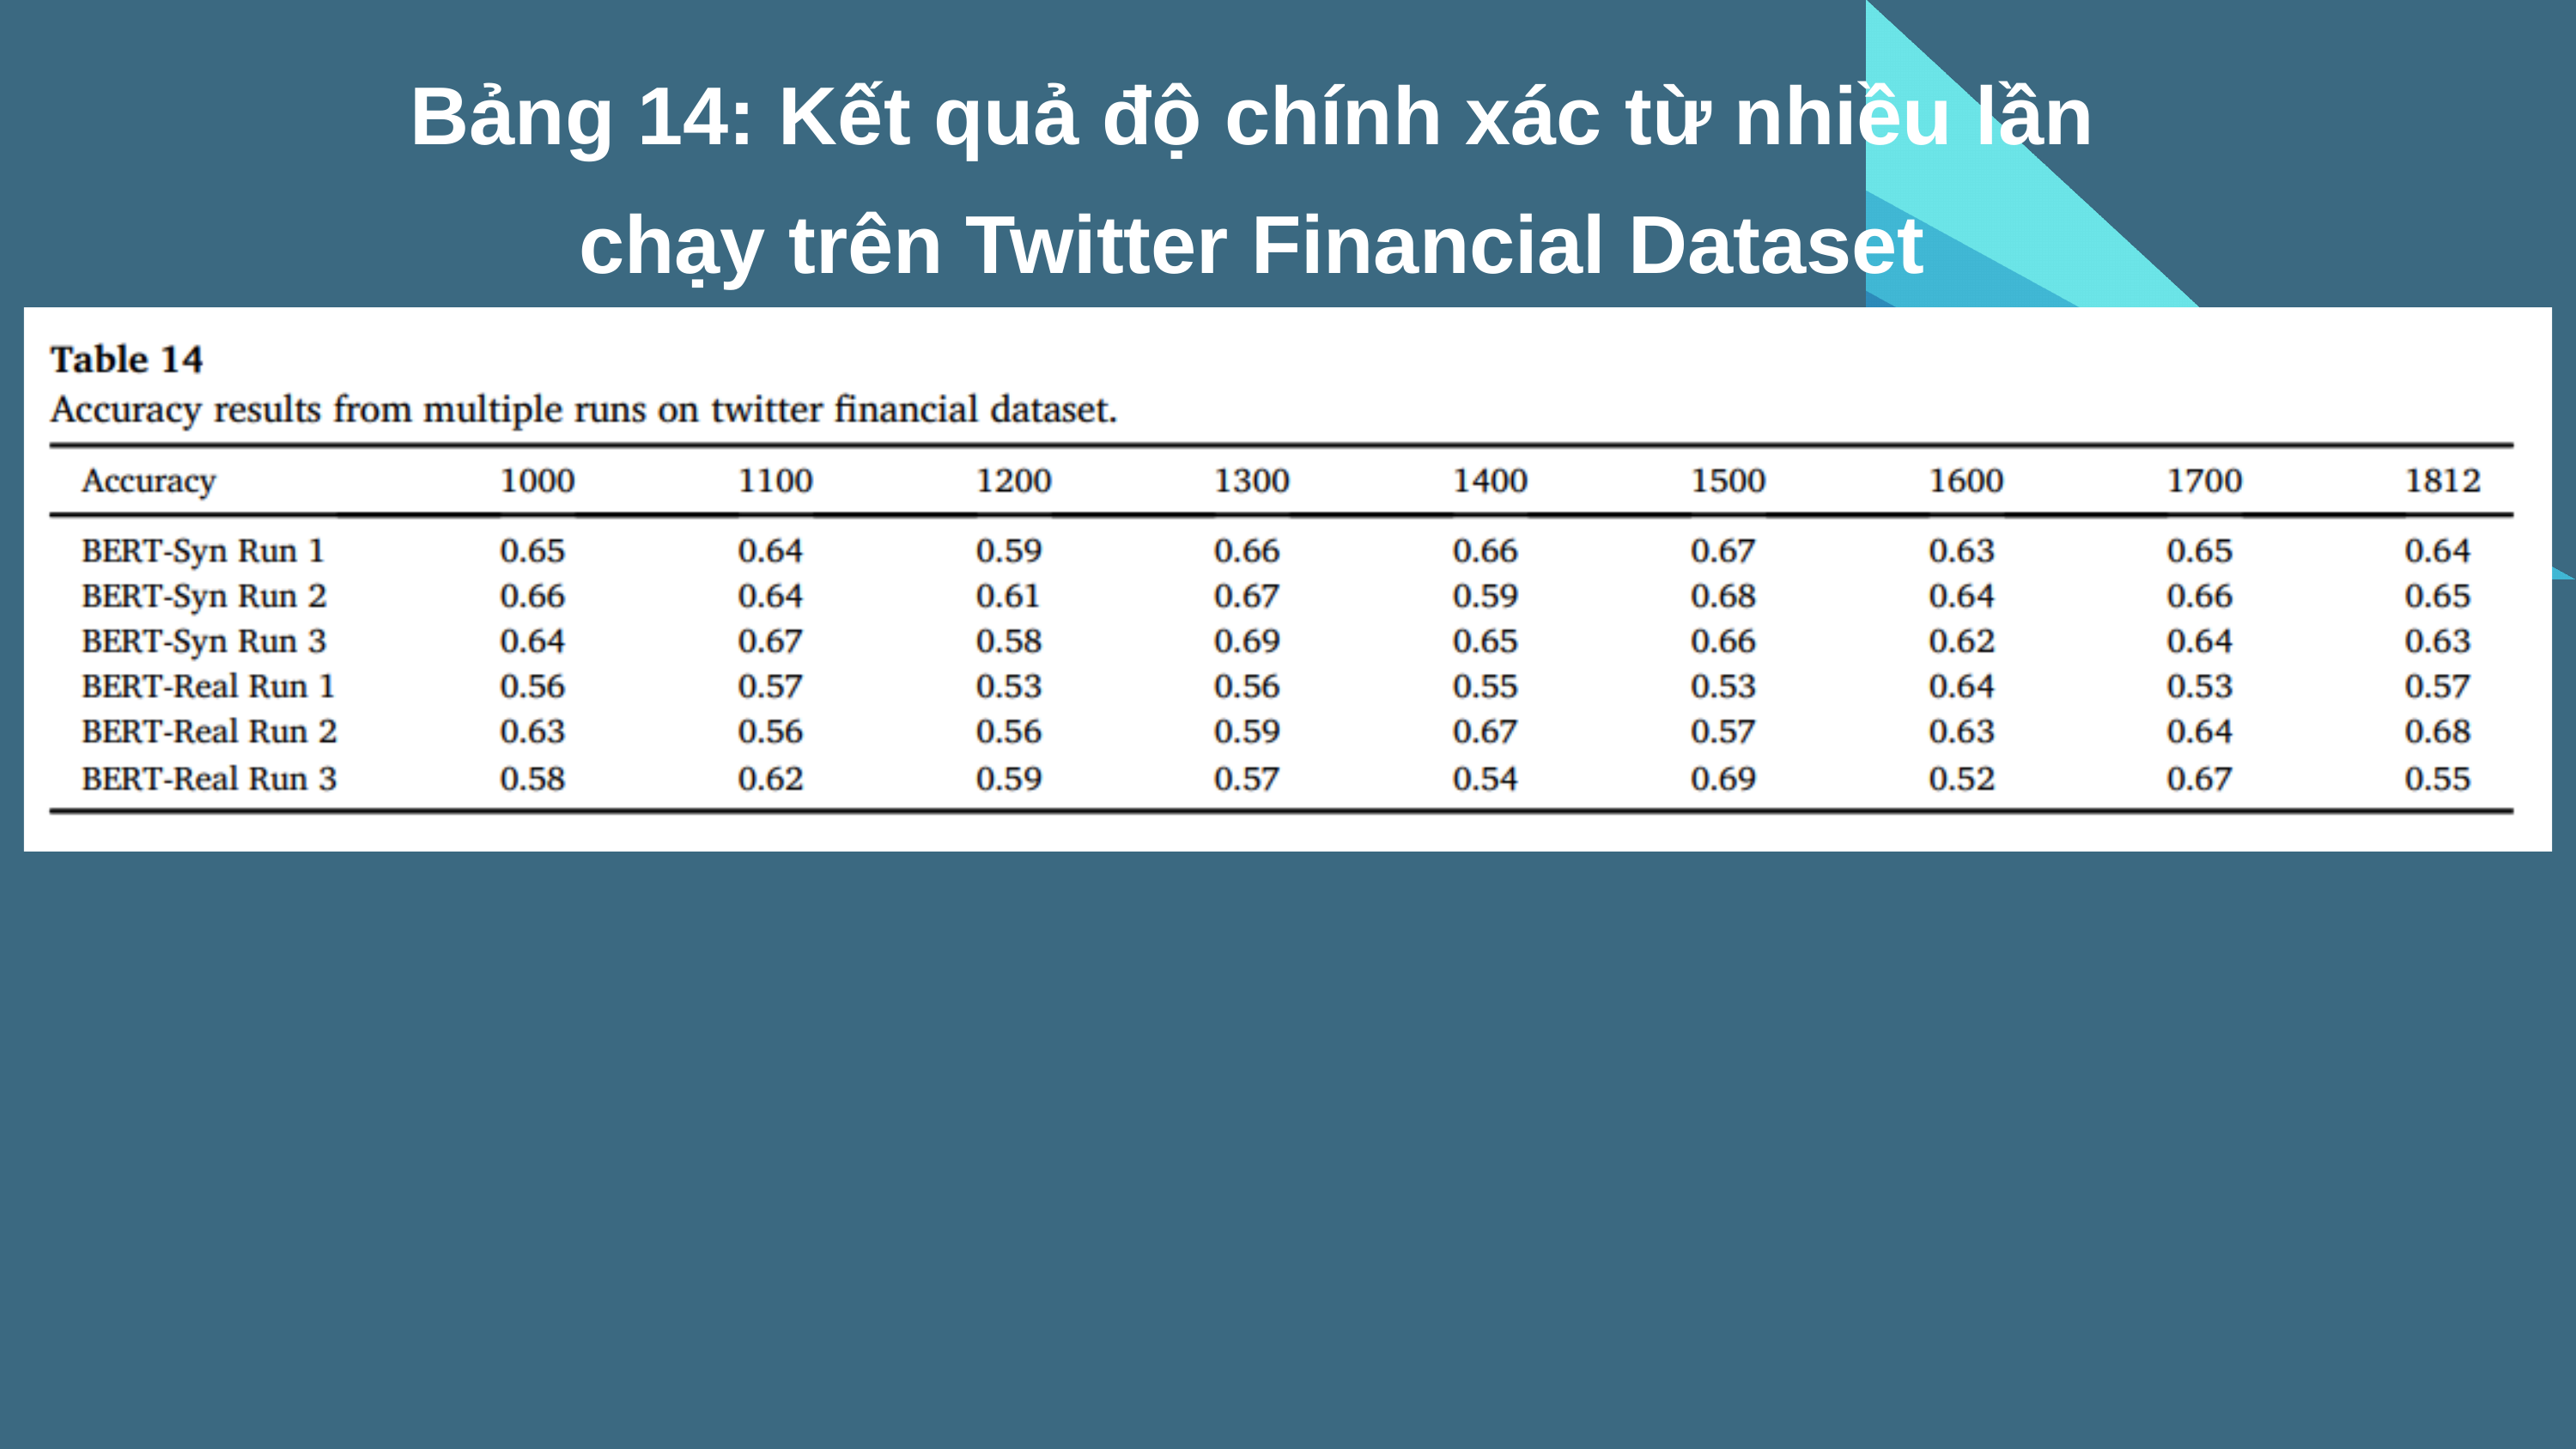

Bảng 14: Kết quả độ chính xác từ nhiều lần chạy trên Twitter Financial Dataset